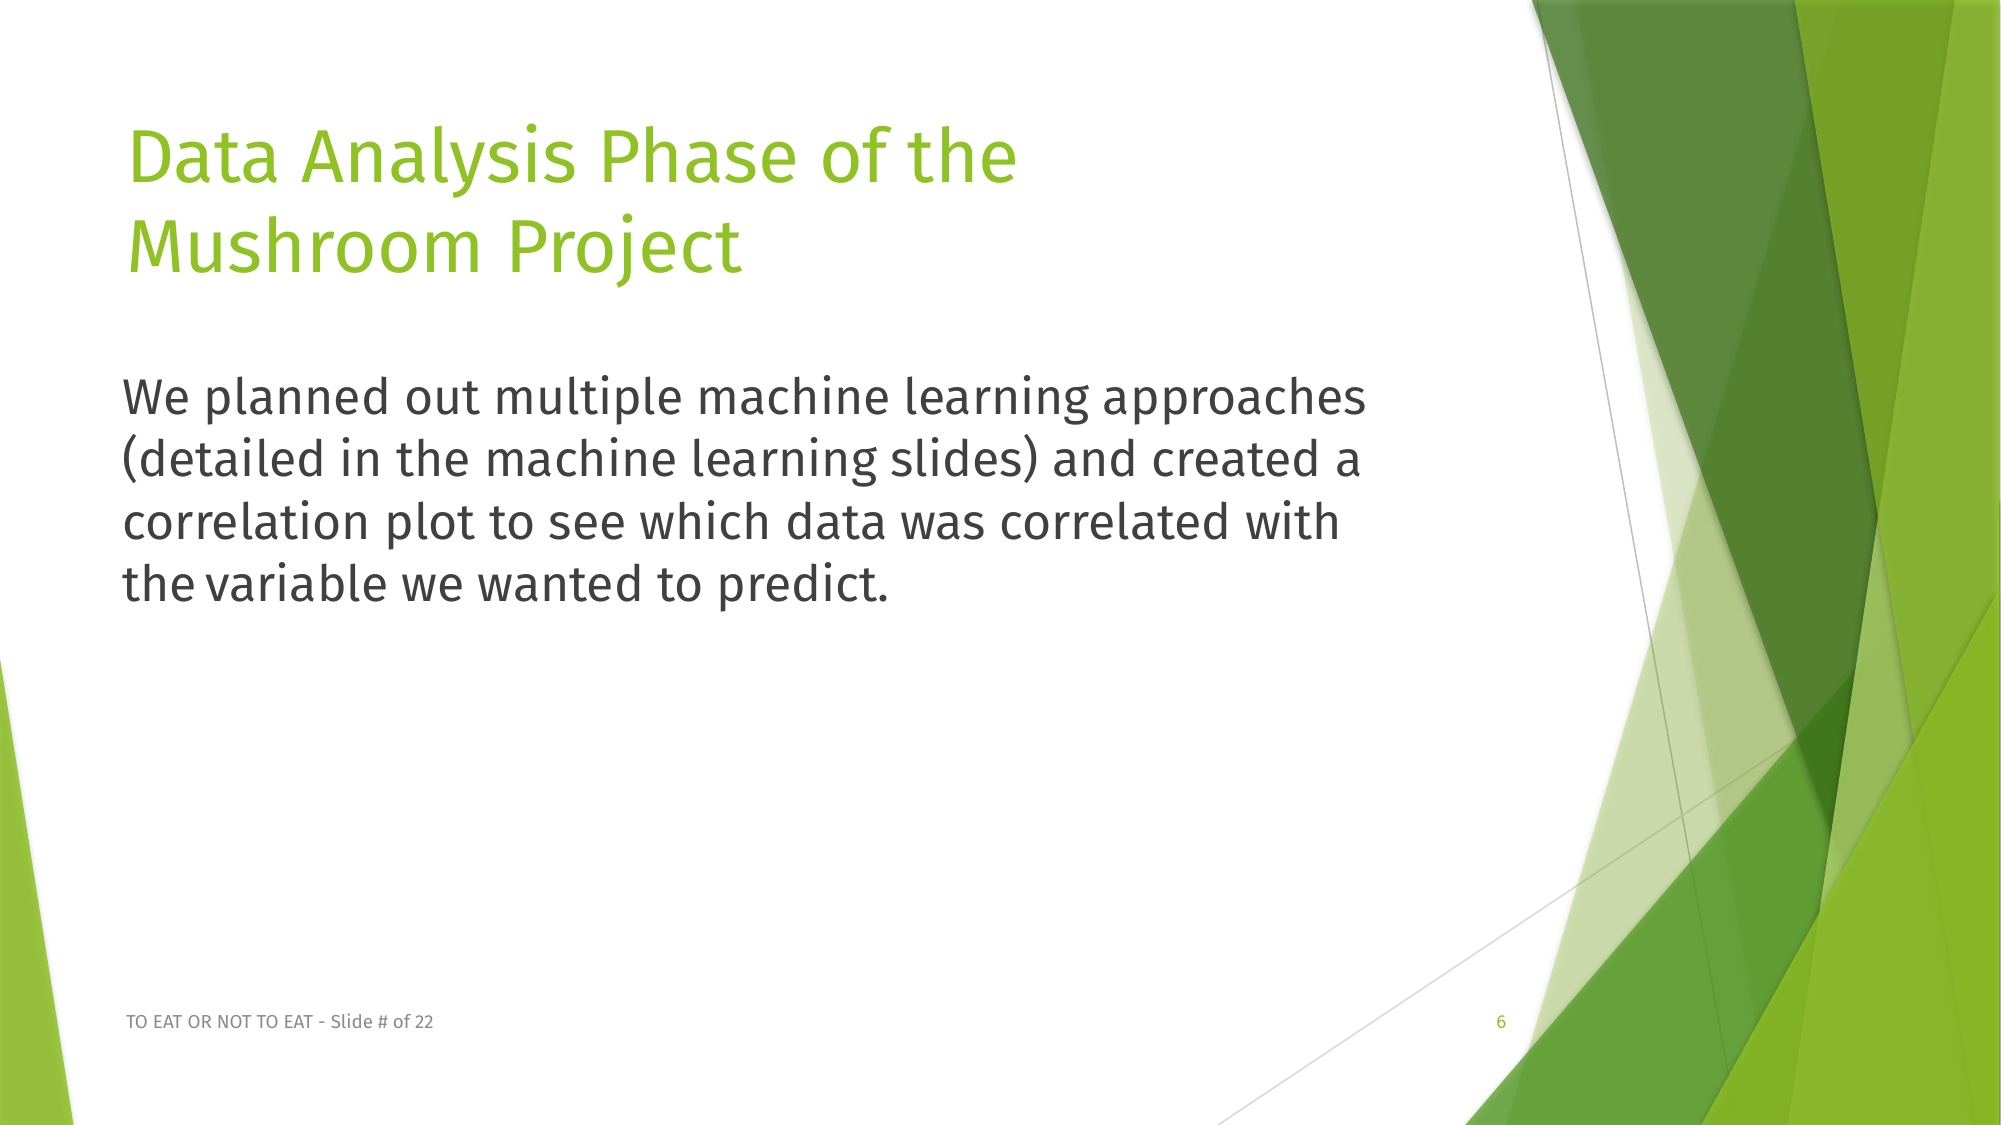

# Data Analysis Phase of the Mushroom Project
We planned out multiple machine learning approaches (detailed in the machine learning slides) and created a correlation plot to see which data was correlated with the variable we wanted to predict.
TO EAT OR NOT TO EAT - Slide # of 22
6